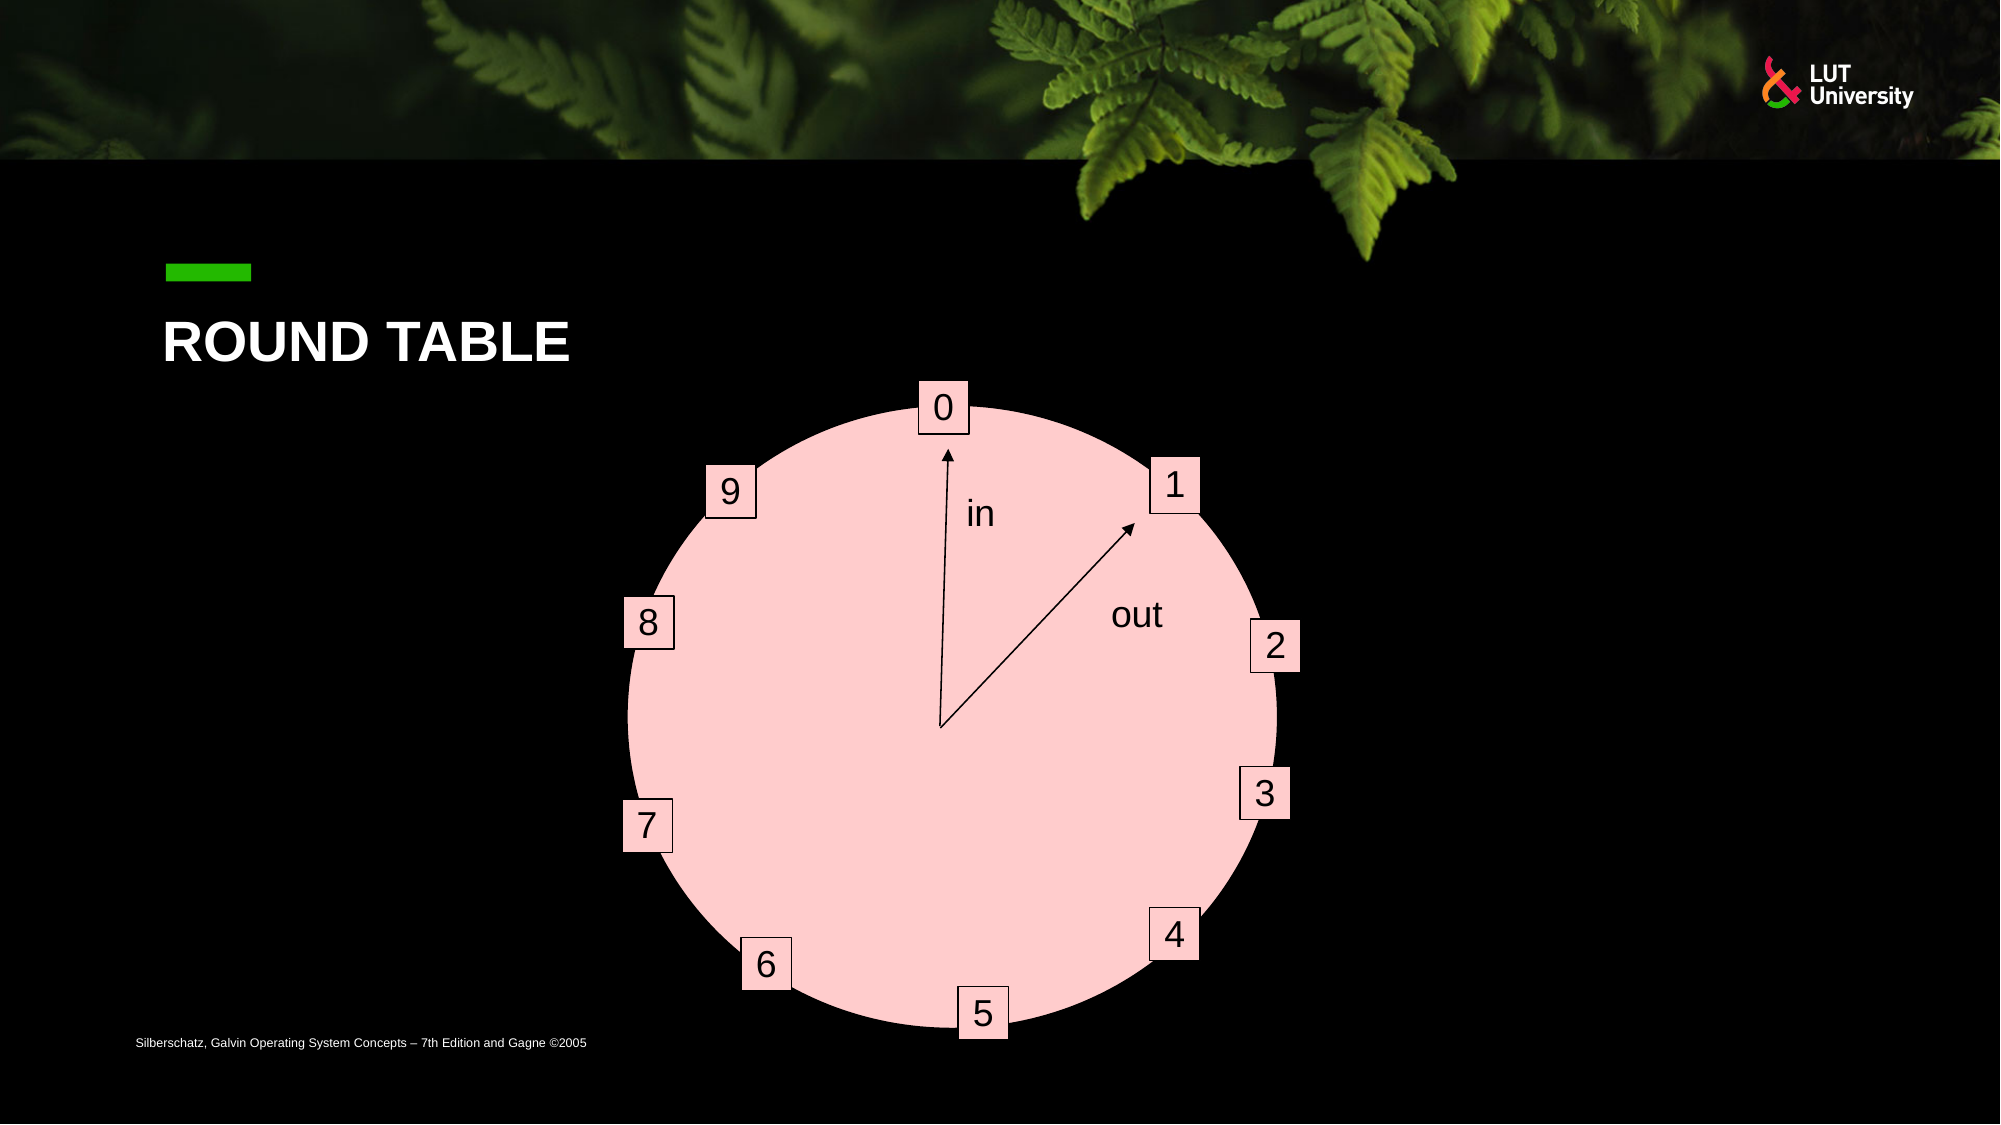

# Round Table

0

1

9
in
out

8

2

3

7

4

6

5
Silberschatz, Galvin Operating System Concepts – 7th Edition and Gagne ©2005